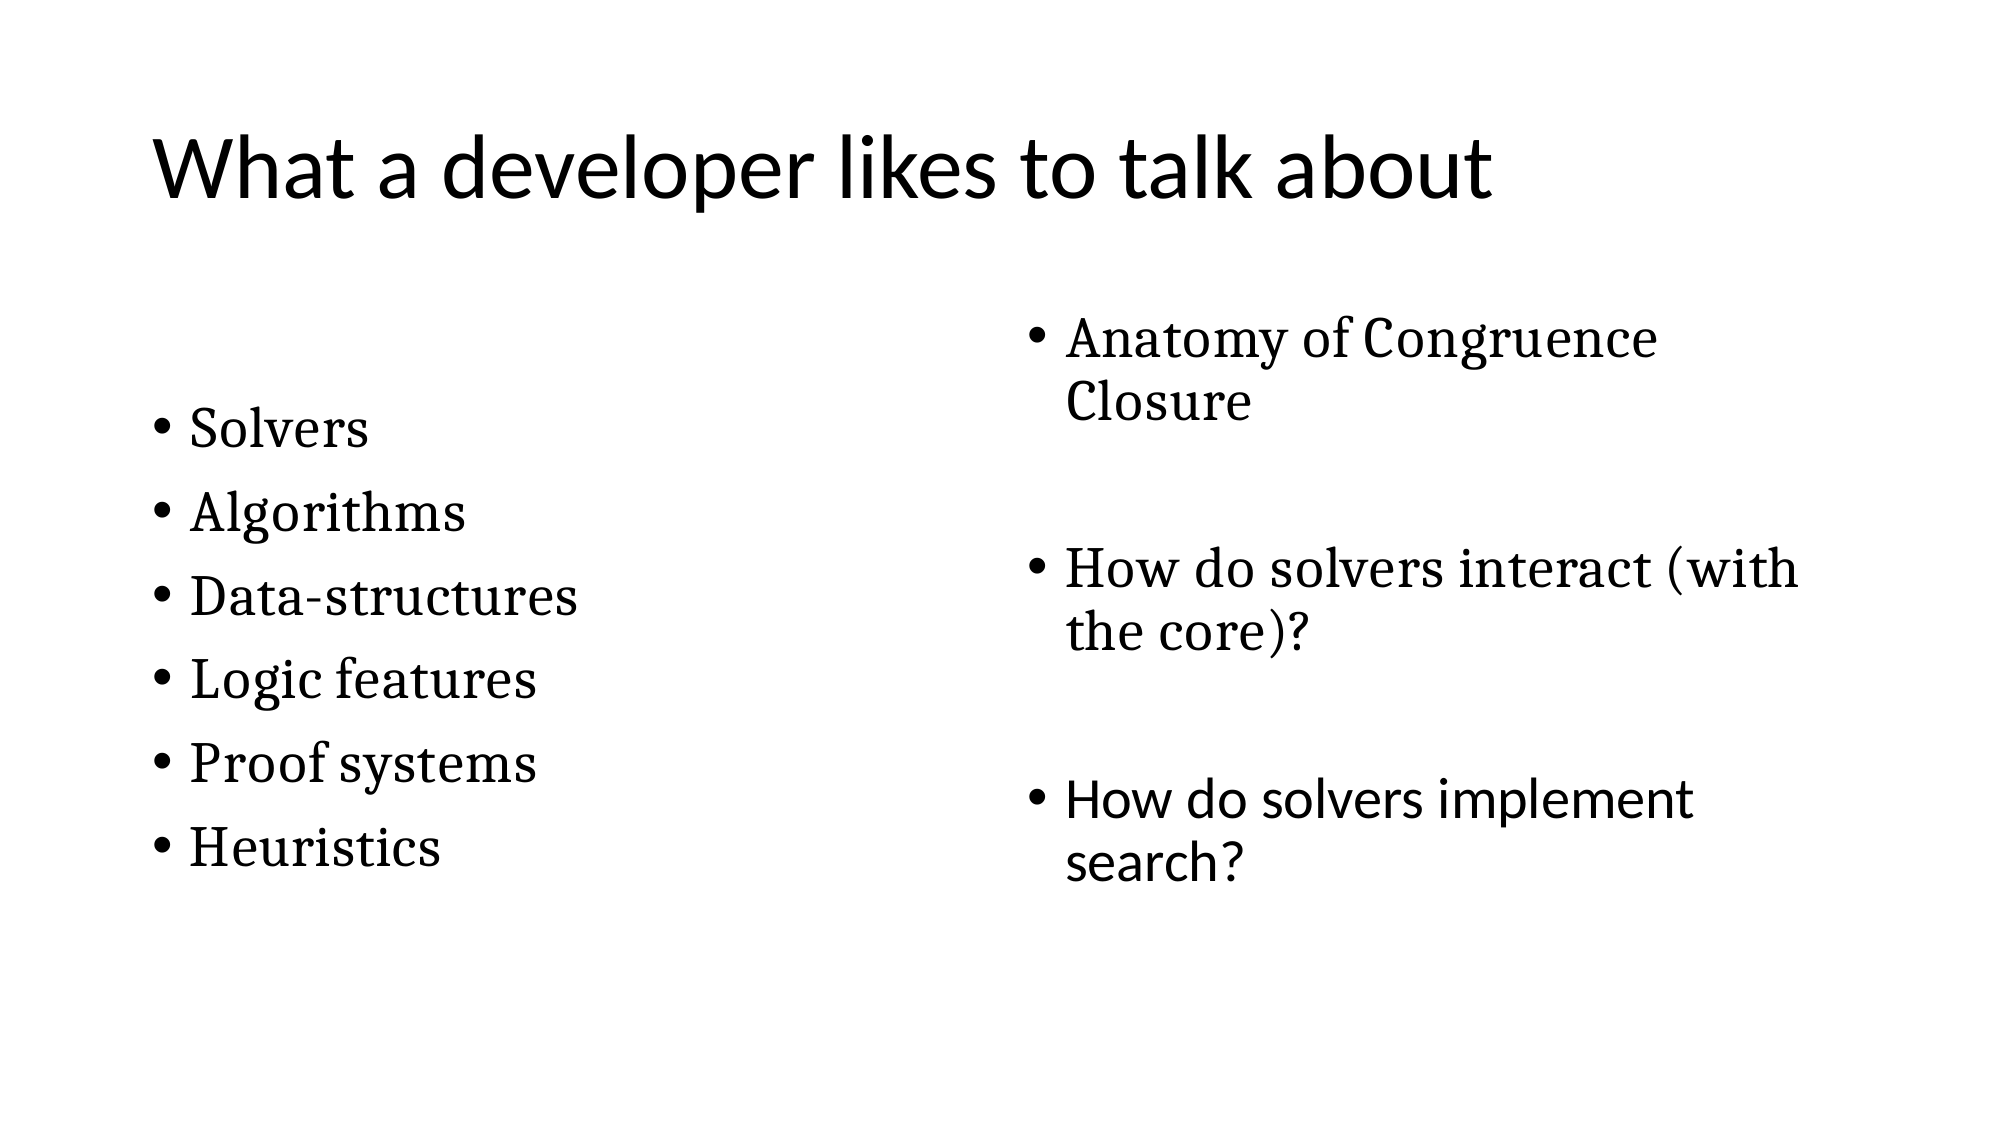

# What a developer likes to talk about

Solvers
Algorithms
Data-structures
Logic features
Proof systems
Heuristics

Anatomy of Congruence Closure

How do solvers interact (with the core)?

How do solvers implement search?